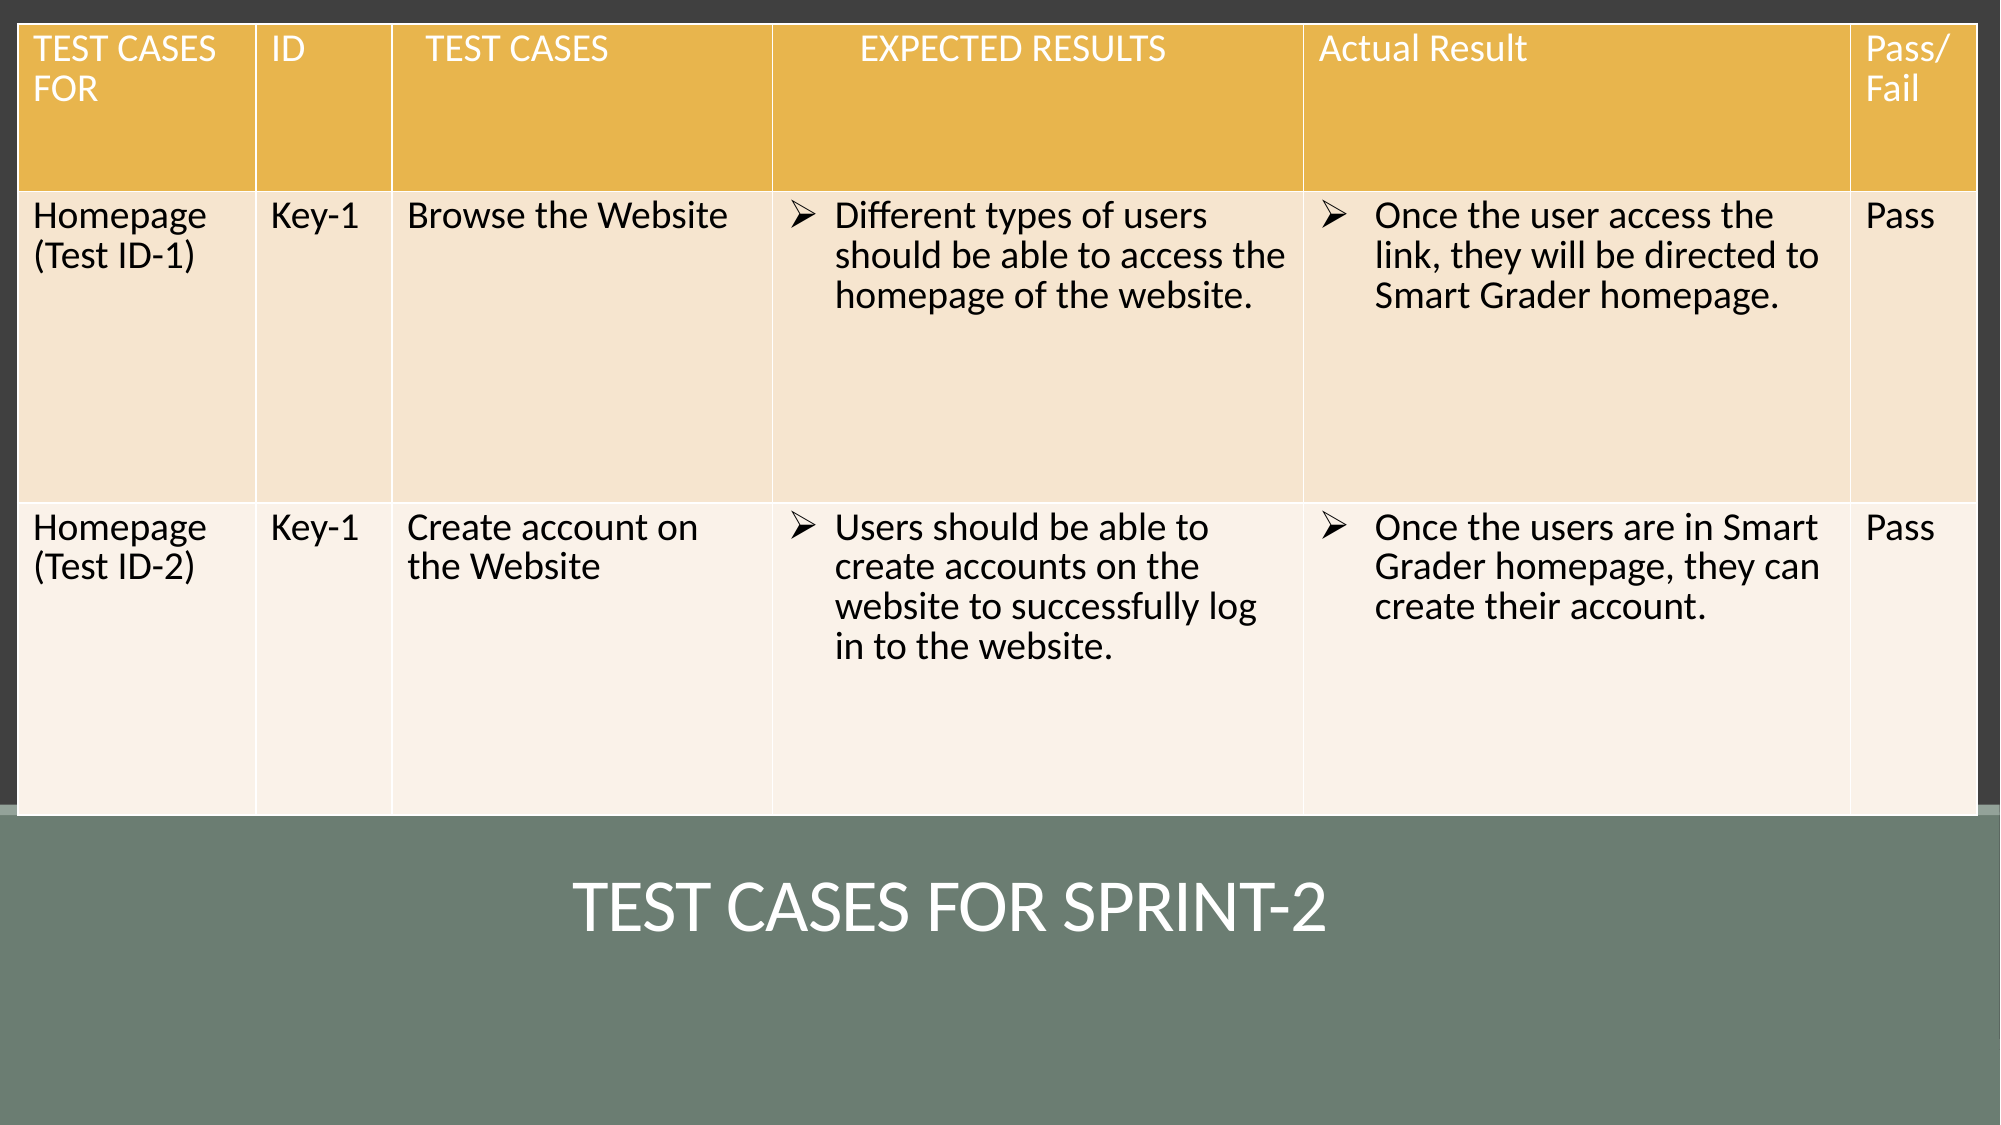

| TEST CASES FOR | ID | TEST CASES | EXPECTED RESULTS | Actual Result | Pass/Fail |
| --- | --- | --- | --- | --- | --- |
| Homepage (Test ID-1) | Key-1 | Browse the Website | Different types of users should be able to access the homepage of the website. | Once the user access the link, they will be directed to Smart Grader homepage. | Pass |
| Homepage (Test ID-2) | Key-1 | Create account on the Website | Users should be able to create accounts on the website to successfully log in to the website. | Once the users are in Smart Grader homepage, they can create their account. | Pass |

TEST CASES FOR SPRINT-2